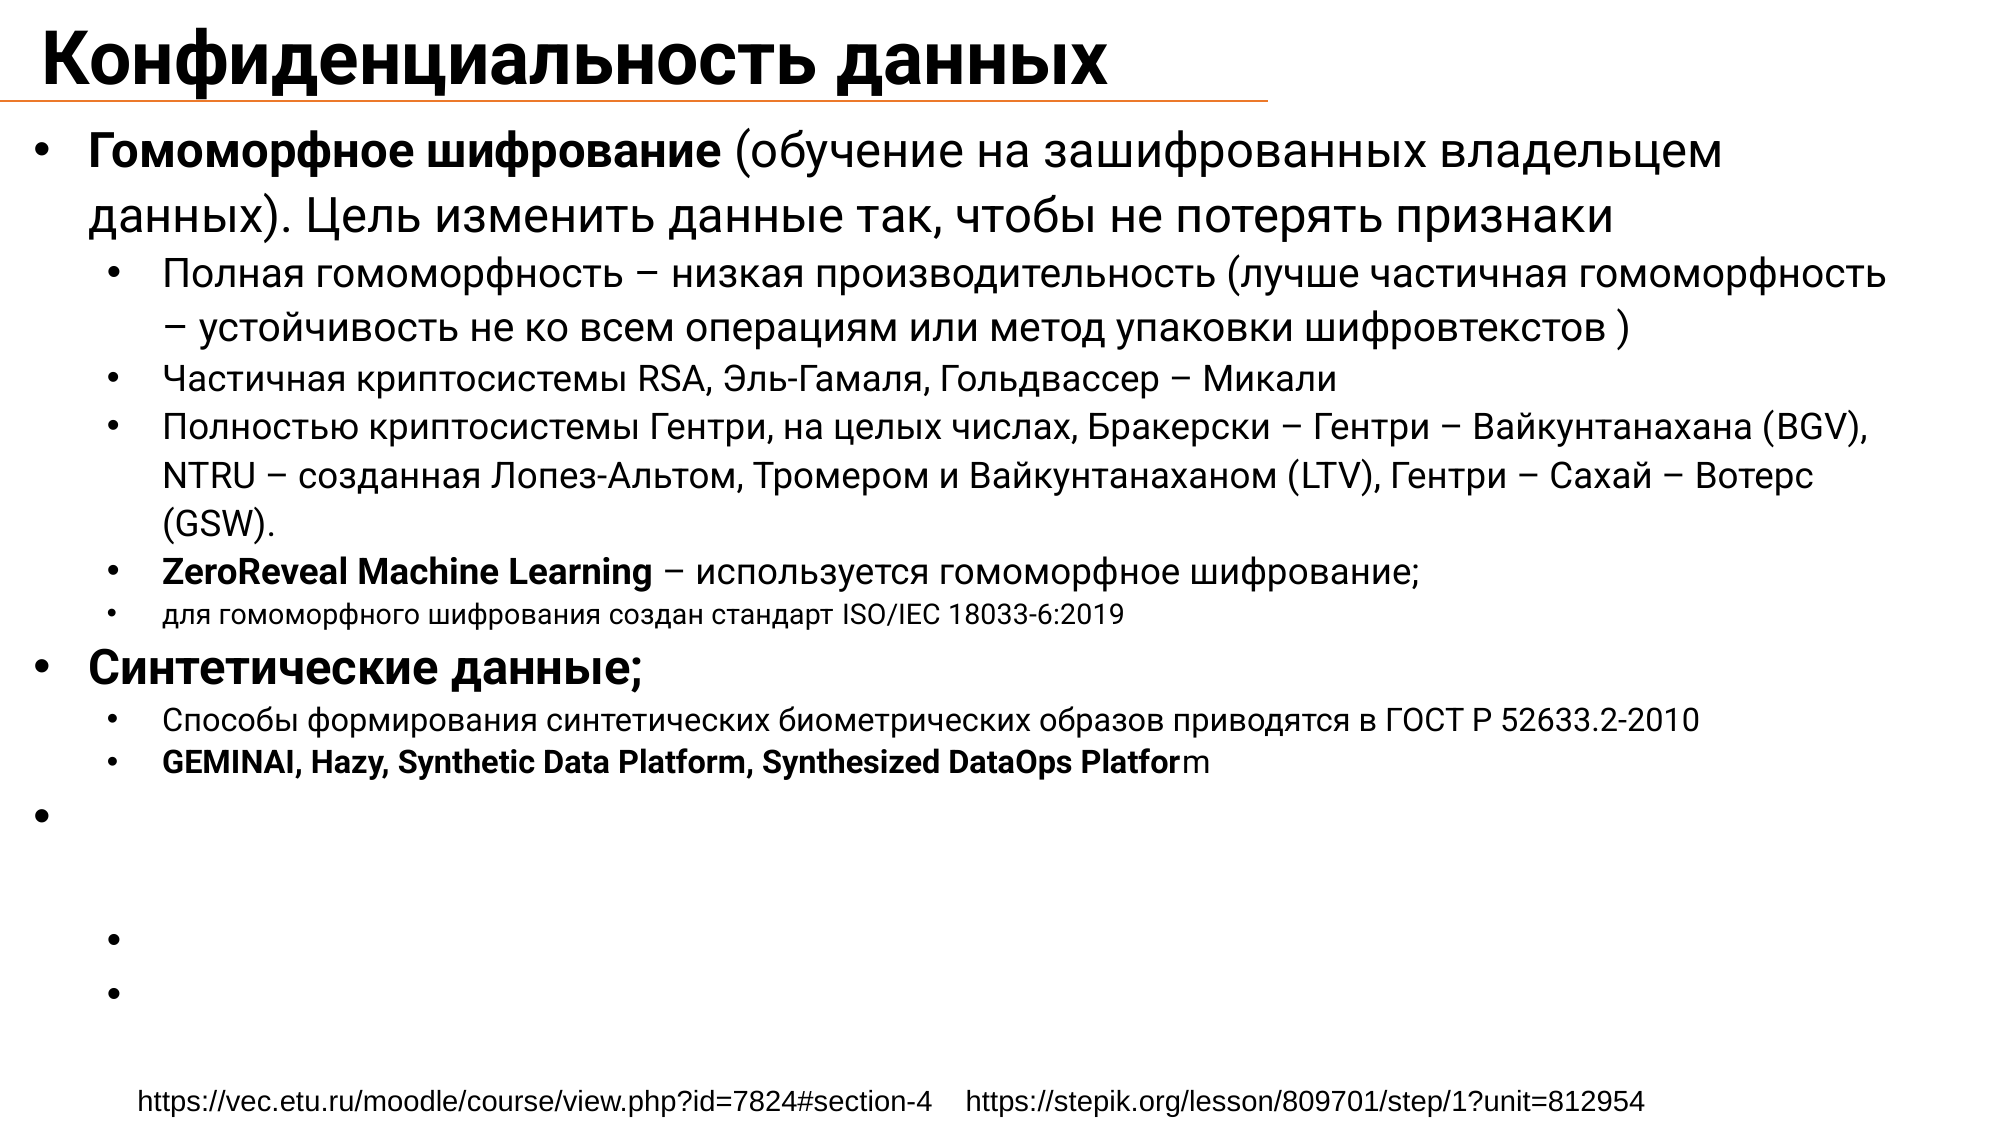

# Конфиденциальность данных
Гомоморфное шифрование (обучение на зашифрованных владельцем данных). Цель изменить данные так, чтобы не потерять признаки
Полная гомоморфность – низкая производительность (лучше частичная гомоморфность – устойчивость не ко всем операциям или метод упаковки шифровтекстов )
Частичная криптосистемы RSA, Эль-Гамаля, Гольдвассер – Микали
Полностью криптосистемы Гентри, на целых числах, Бракерски – Гентри – Вайкунтанахана (BGV), NTRU – созданная Лопез-Альтом, Тромером и Вайкунтанаханом (LTV), Гентри – Сахай – Вотерс (GSW).
ZeroReveal Machine Learning – используется гомоморфное шифрование;
для гомоморфного шифрования создан стандарт ISO/IEC 18033-6:2019
Синтетические данные;
Способы формирования синтетических биометрических образов приводятся в ГОСТ Р 52633.2-2010
GEMINAI, Hazy, Synthetic Data Platform, Synthesized DataOps Platform
Нейросетевые преобразователи «биометрия-код» (НПБК) (код биометрии – ключ шифрования)
Напр. Корреляционные нейронные сети
VQ Автоэнкодеры (нативное шифрование)
https://vec.etu.ru/moodle/course/view.php?id=7824#section-4
https://stepik.org/lesson/809701/step/1?unit=812954